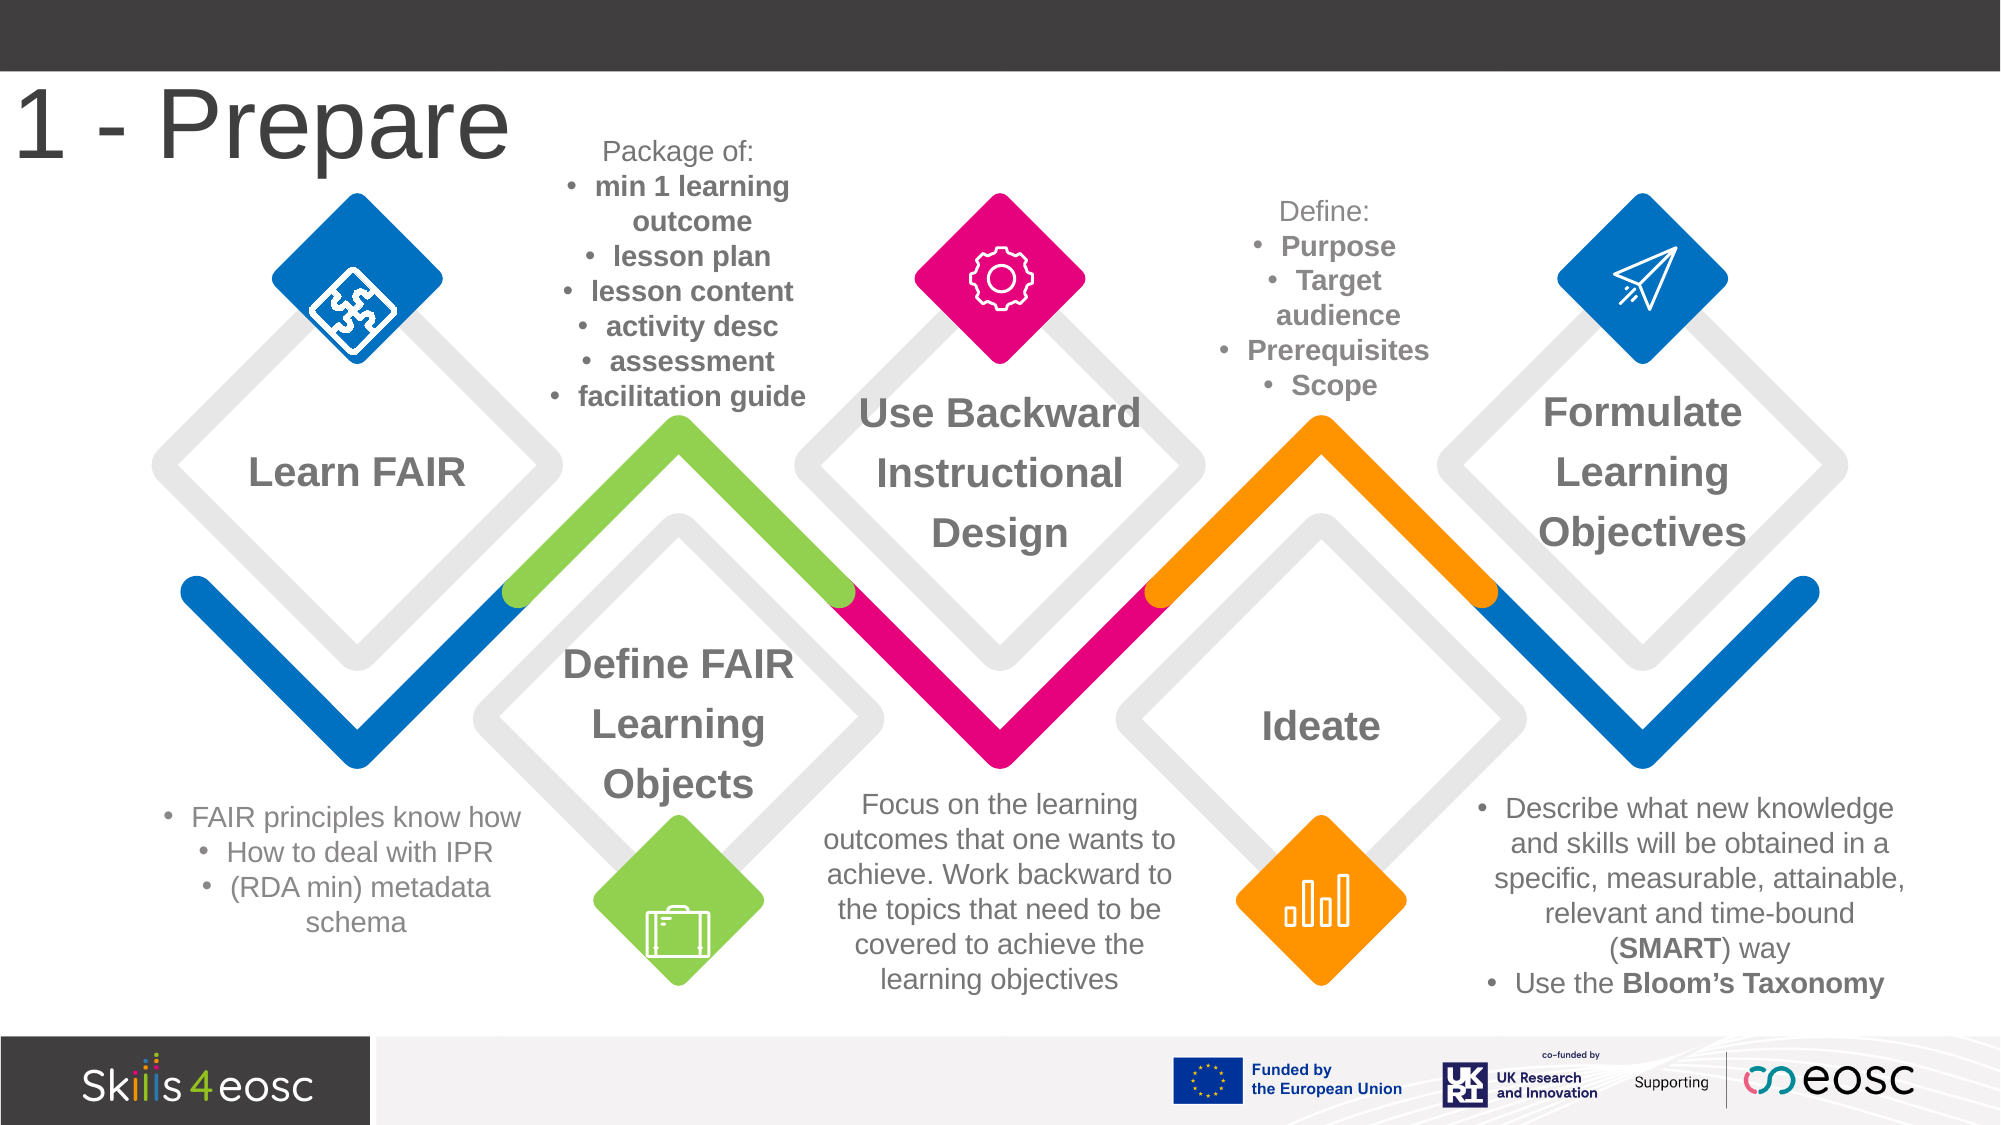

# 1 - Prepare
Package of:
min 1 learning outcome
lesson plan
lesson content
activity desc
assessment
facilitation guide
Define:
Purpose
Target audience
Prerequisites
Scope

Learn FAIR
Formulate Learning Objectives
Use Backward Instructional Design

Define FAIR Learning Objects
Ideate

Focus on the learning outcomes that one wants to achieve. Work backward to the topics that need to be covered to achieve the learning objectives
Describe what new knowledge and skills will be obtained in a specific, measurable, attainable, relevant and time-bound (SMART) way
Use the Bloom’s Taxonomy
FAIR principles know how
How to deal with IPR
(RDA min) metadata schema